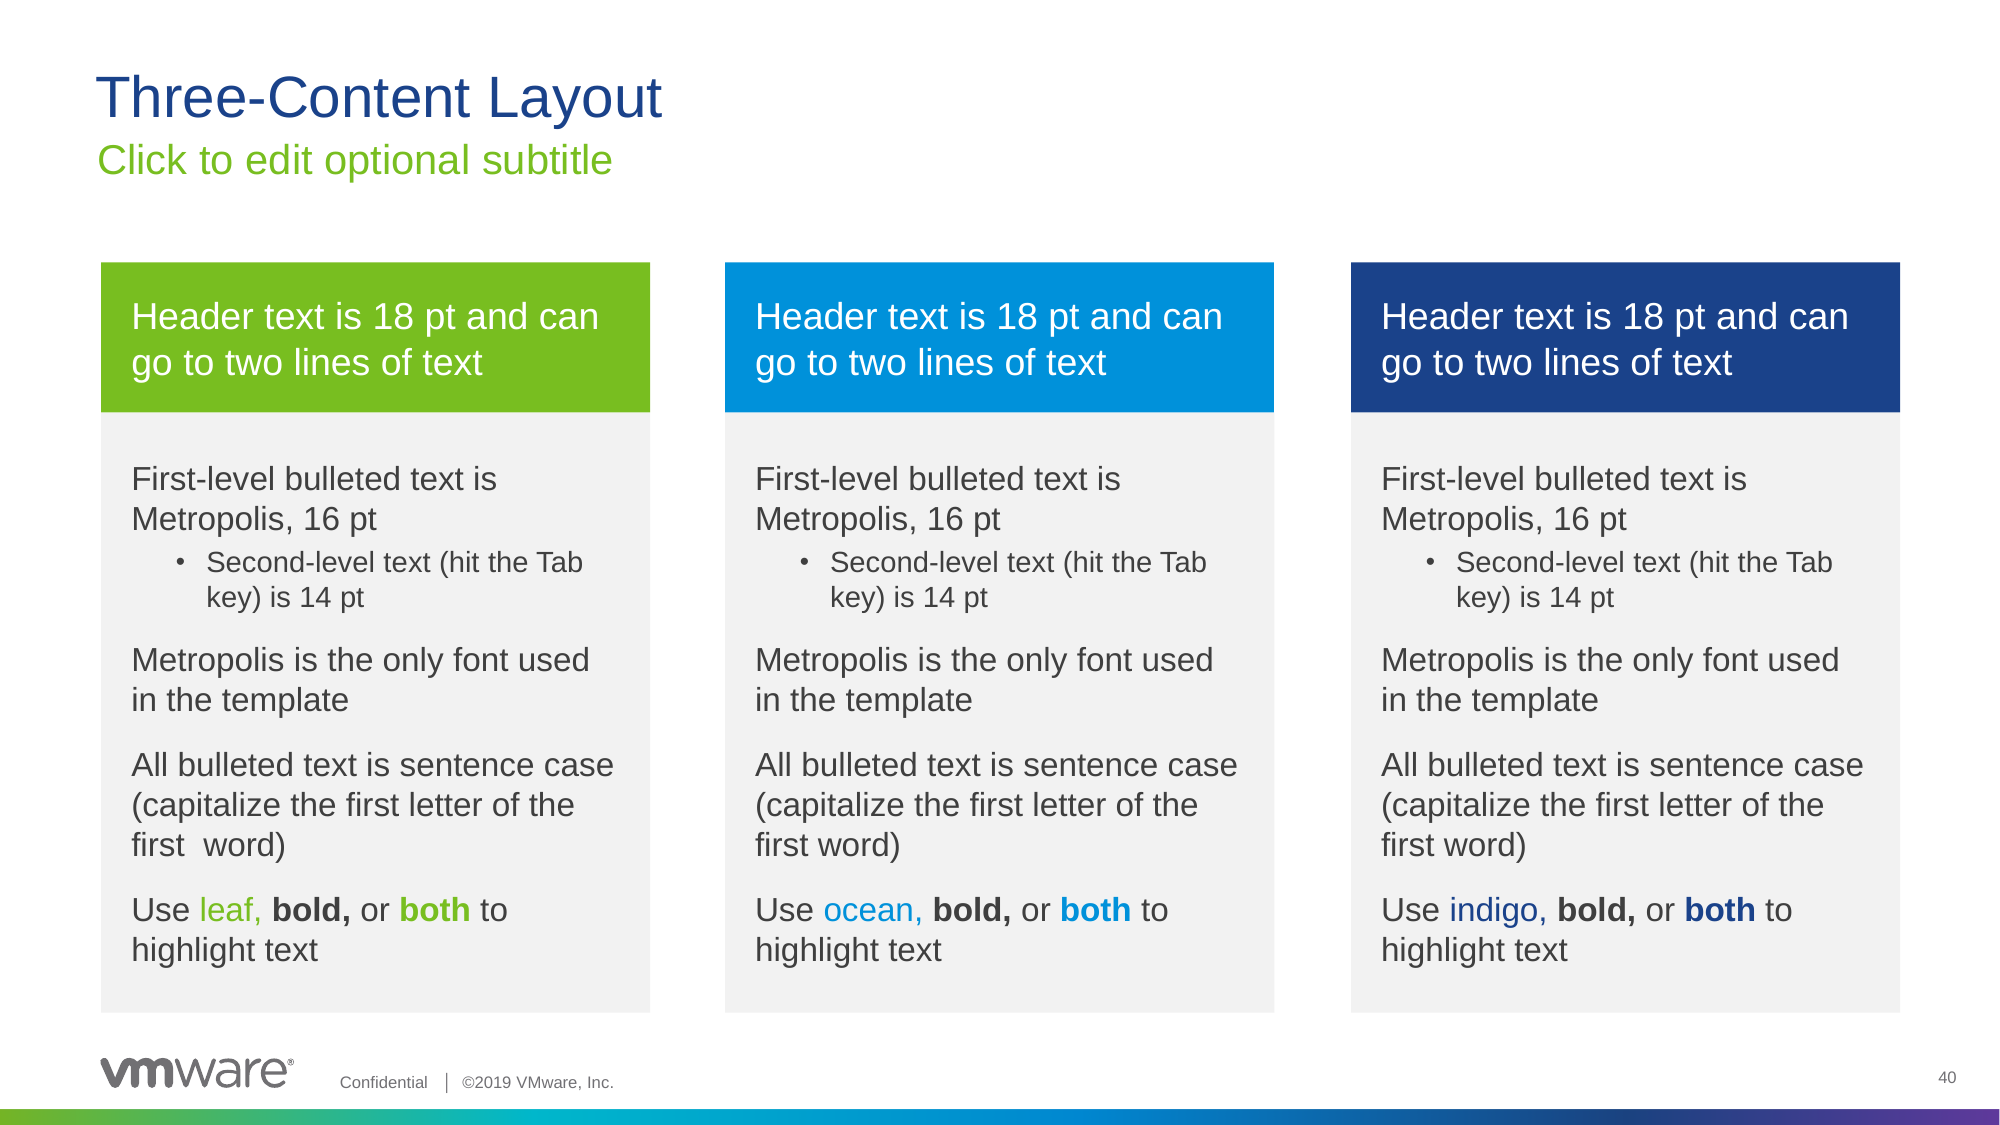

# Three-Content Layout
Click to edit optional subtitle
Header text is 18 pt and can go to two lines of text
Header text is 18 pt and can go to two lines of text
Header text is 18 pt and can go to two lines of text
First-level bulleted text is Metropolis, 16 pt
Second-level text (hit the Tab key) is 14 pt
Metropolis is the only font used in the template
All bulleted text is sentence case (capitalize the first letter of the first  word)
Use leaf, bold, or both to highlight text

First-level bulleted text is Metropolis, 16 pt
Second-level text (hit the Tab key) is 14 pt
Metropolis is the only font used in the template
All bulleted text is sentence case (capitalize the first letter of the first word)
Use ocean, bold, or both to highlight text
First-level bulleted text is Metropolis, 16 pt
Second-level text (hit the Tab key) is 14 pt
Metropolis is the only font used in the template
All bulleted text is sentence case (capitalize the first letter of the first word)
Use indigo, bold, or both to highlight text